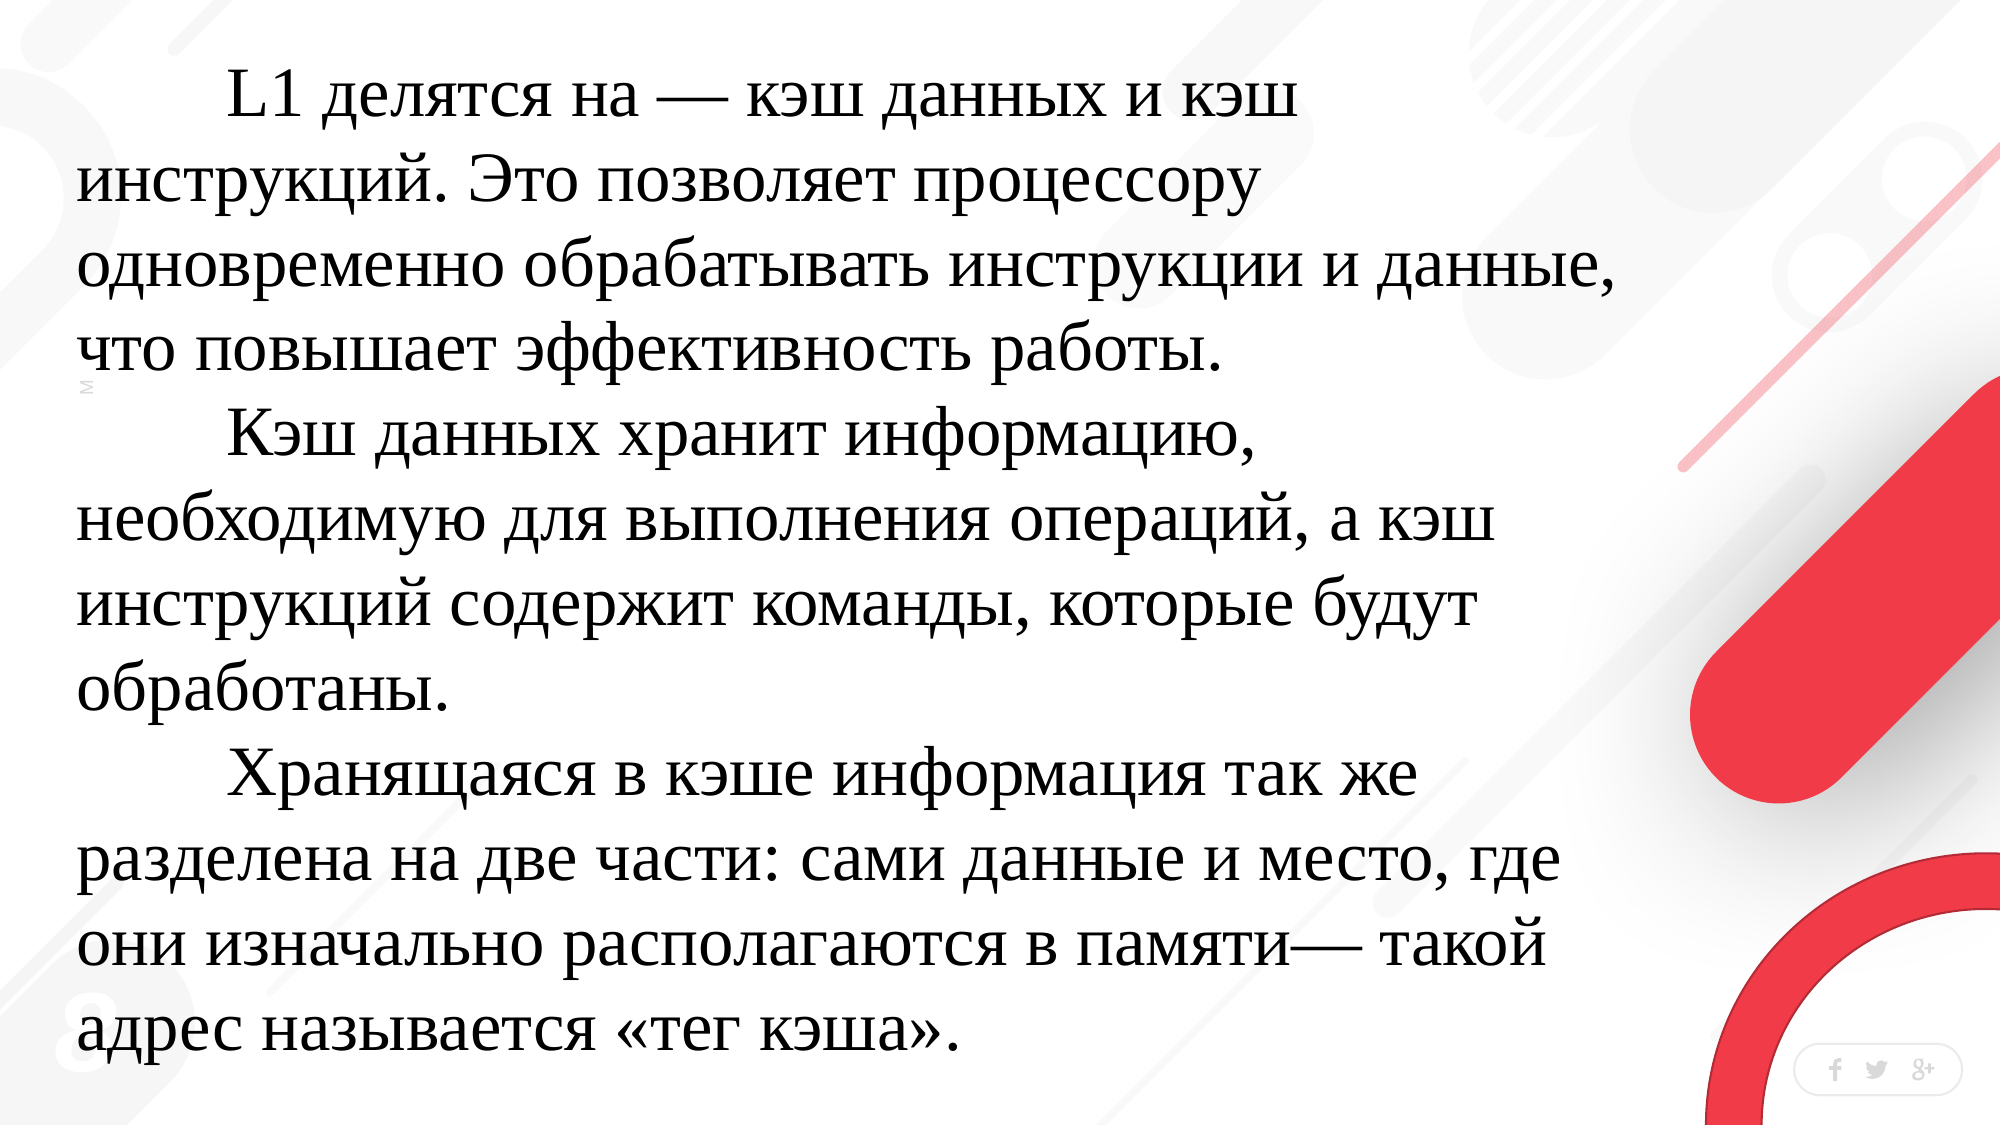

L1 делятся на — кэш данных и кэш инструкций. Это позволяет процессору одновременно обрабатывать инструкции и данные, что повышает эффективность работы.
	Кэш данных хранит информацию, необходимую для выполнения операций, а кэш инструкций содержит команды, которые будут обработаны.
	Хранящаяся в кэше информация так же разделена на две части: сами данные и место, где они изначально располагаются в памяти— такой адрес называется «тег кэша».